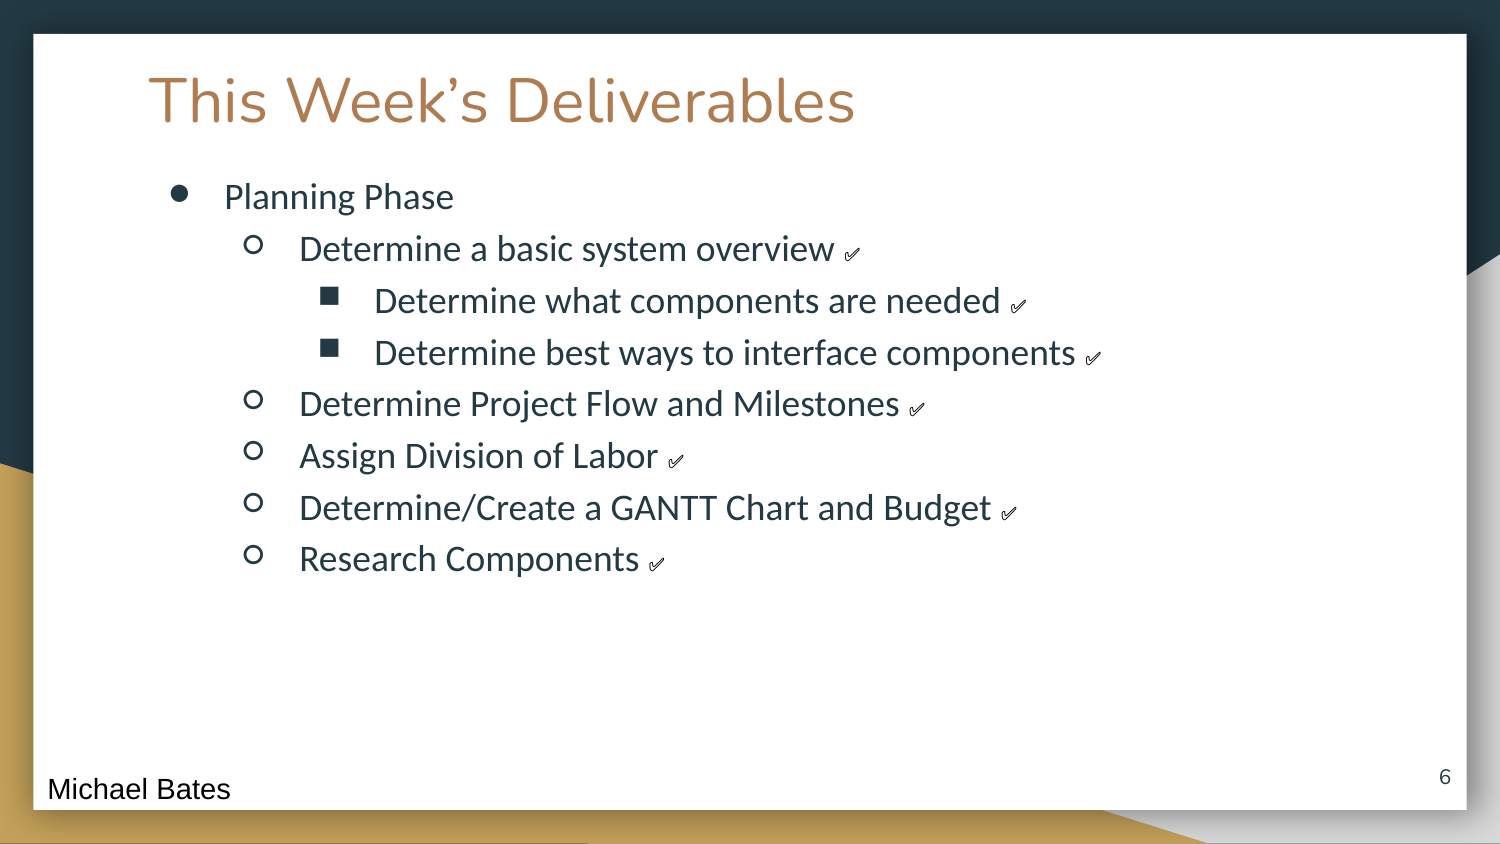

# This Week’s Deliverables
Planning Phase
Determine a basic system overview ✅
Determine what components are needed ✅
Determine best ways to interface components ✅
Determine Project Flow and Milestones ✅
Assign Division of Labor ✅
Determine/Create a GANTT Chart and Budget ✅
Research Components ✅

6
Michael Bates